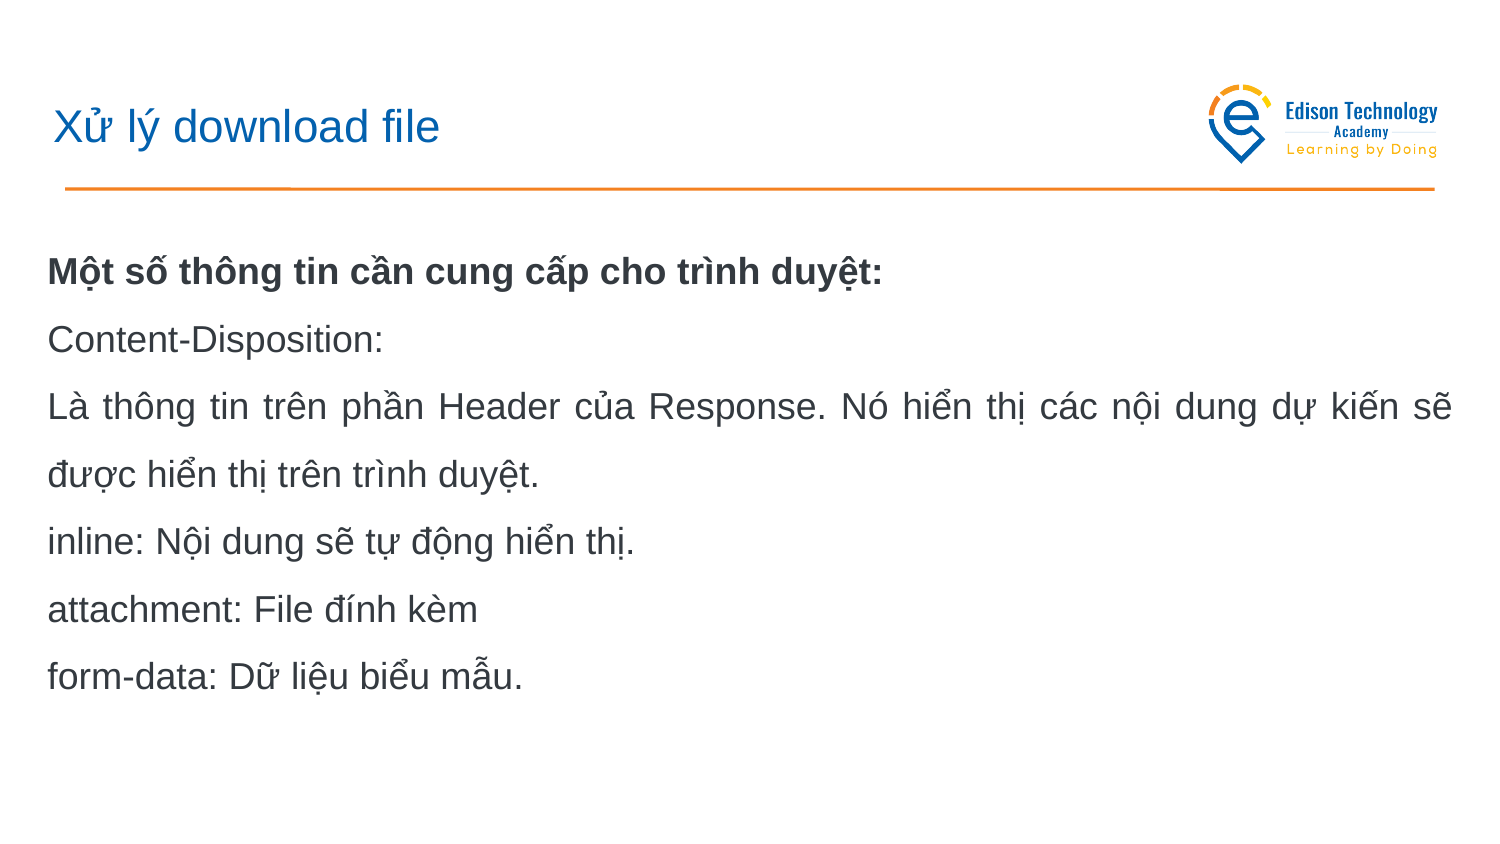

# Xử lý download file
Một số thông tin cần cung cấp cho trình duyệt:
Content-Disposition:
Là thông tin trên phần Header của Response. Nó hiển thị các nội dung dự kiến sẽ được hiển thị trên trình duyệt.
inline: Nội dung sẽ tự động hiển thị.
attachment: File đính kèm
form-data: Dữ liệu biểu mẫu.